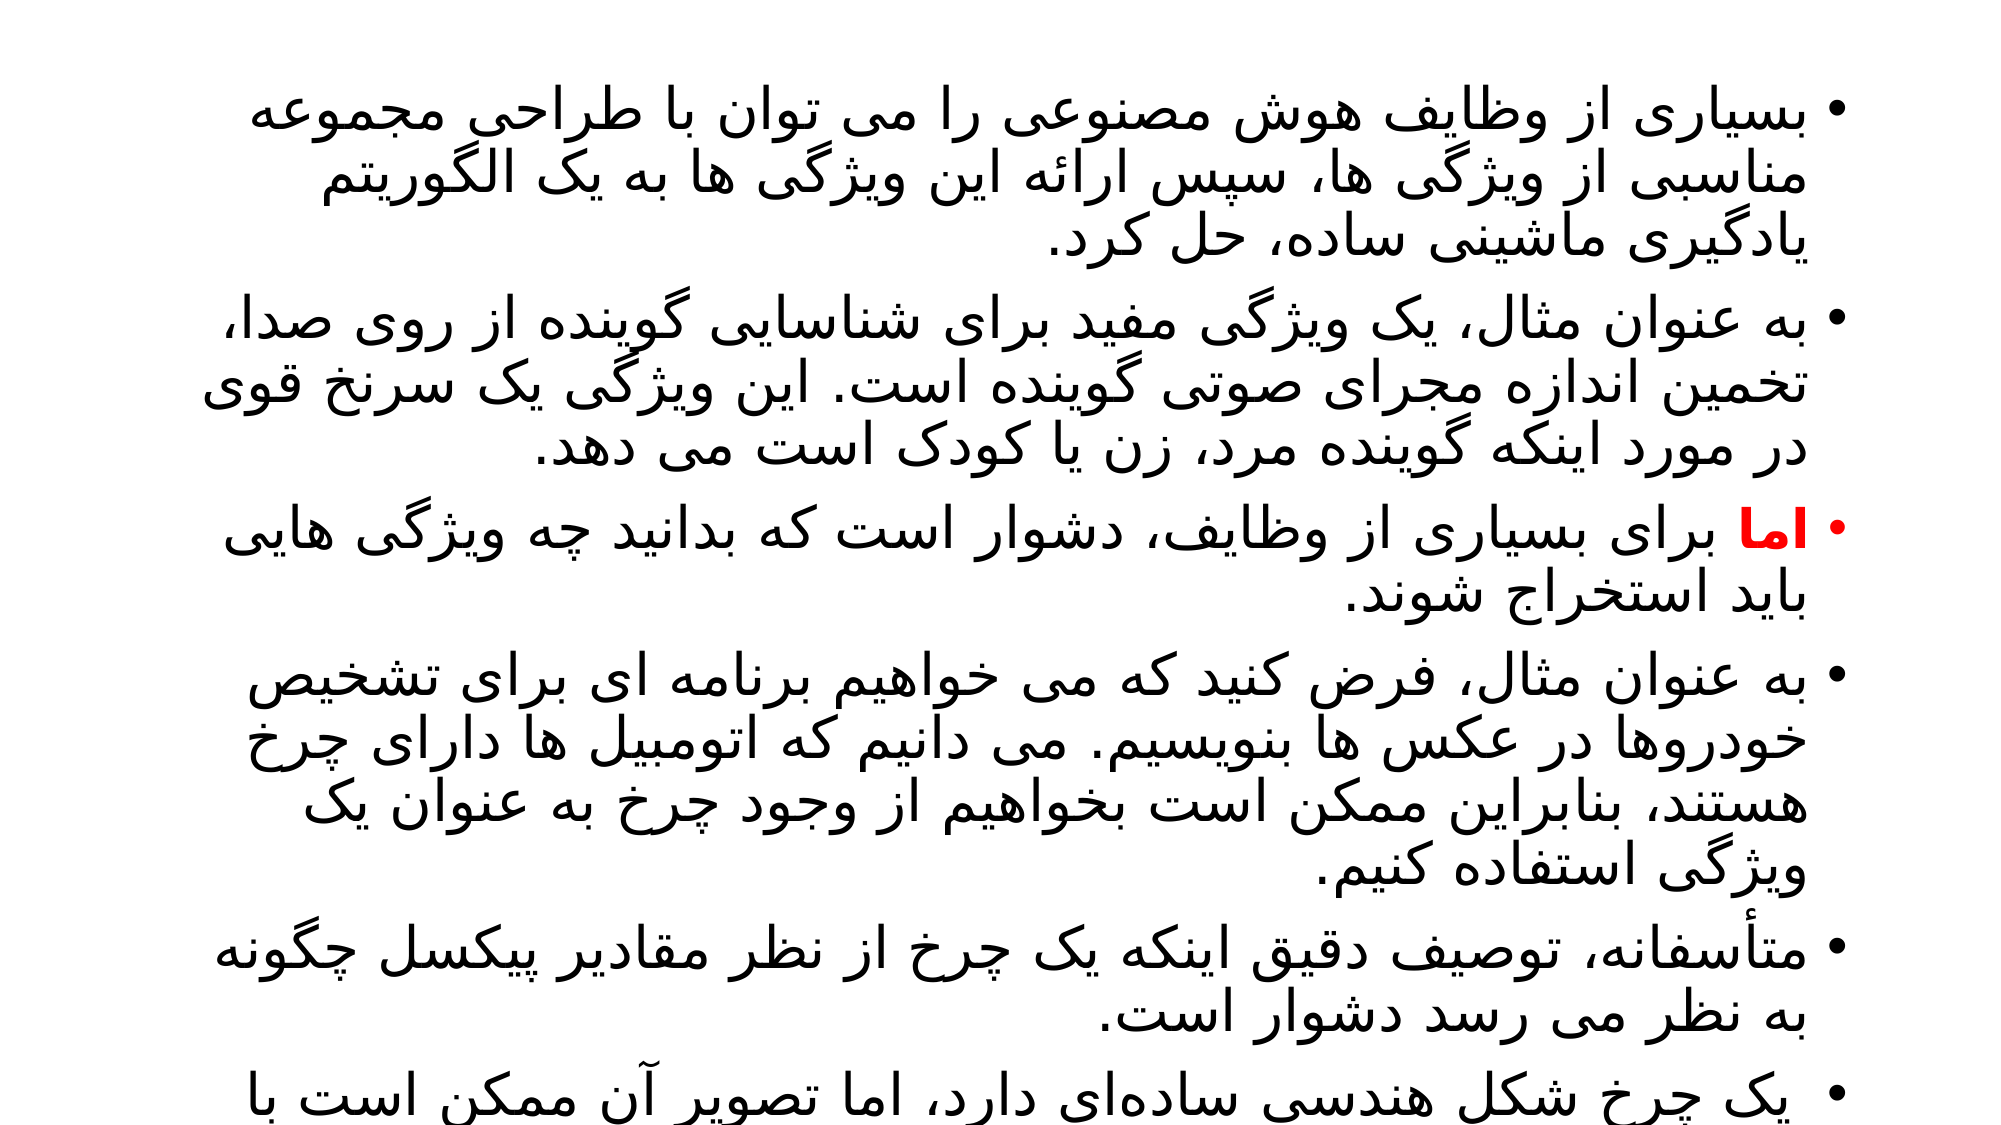

بسیاری از وظایف هوش مصنوعی را می توان با طراحی مجموعه مناسبی از ویژگی ها، سپس ارائه این ویژگی ها به یک الگوریتم یادگیری ماشینی ساده، حل کرد.
به عنوان مثال، یک ویژگی مفید برای شناسایی گوینده از روی صدا، تخمین اندازه مجرای صوتی گوینده است. این ویژگی یک سرنخ قوی در مورد اینکه گوینده مرد، زن یا کودک است می دهد.
اما برای بسیاری از وظایف، دشوار است که بدانید چه ویژگی هایی باید استخراج شوند.
به عنوان مثال، فرض کنید که می خواهیم برنامه ای برای تشخیص خودروها در عکس ها بنویسیم. می دانیم که اتومبیل ها دارای چرخ هستند، بنابراین ممکن است بخواهیم از وجود چرخ به عنوان یک ویژگی استفاده کنیم.
متأسفانه، توصیف دقیق اینکه یک چرخ از نظر مقادیر پیکسل چگونه به نظر می رسد دشوار است.
 یک چرخ شکل هندسی ساده‌ای دارد، اما تصویر آن ممکن است با سایه‌هایی که روی چرخ می‌افتد، نور خورشید از قسمت‌های فلزی چرخ، گلگیر ماشین یا جسمی در پیش‌زمینه که قسمتی از چرخ را پنهان می‌کند، پیچیده شود.